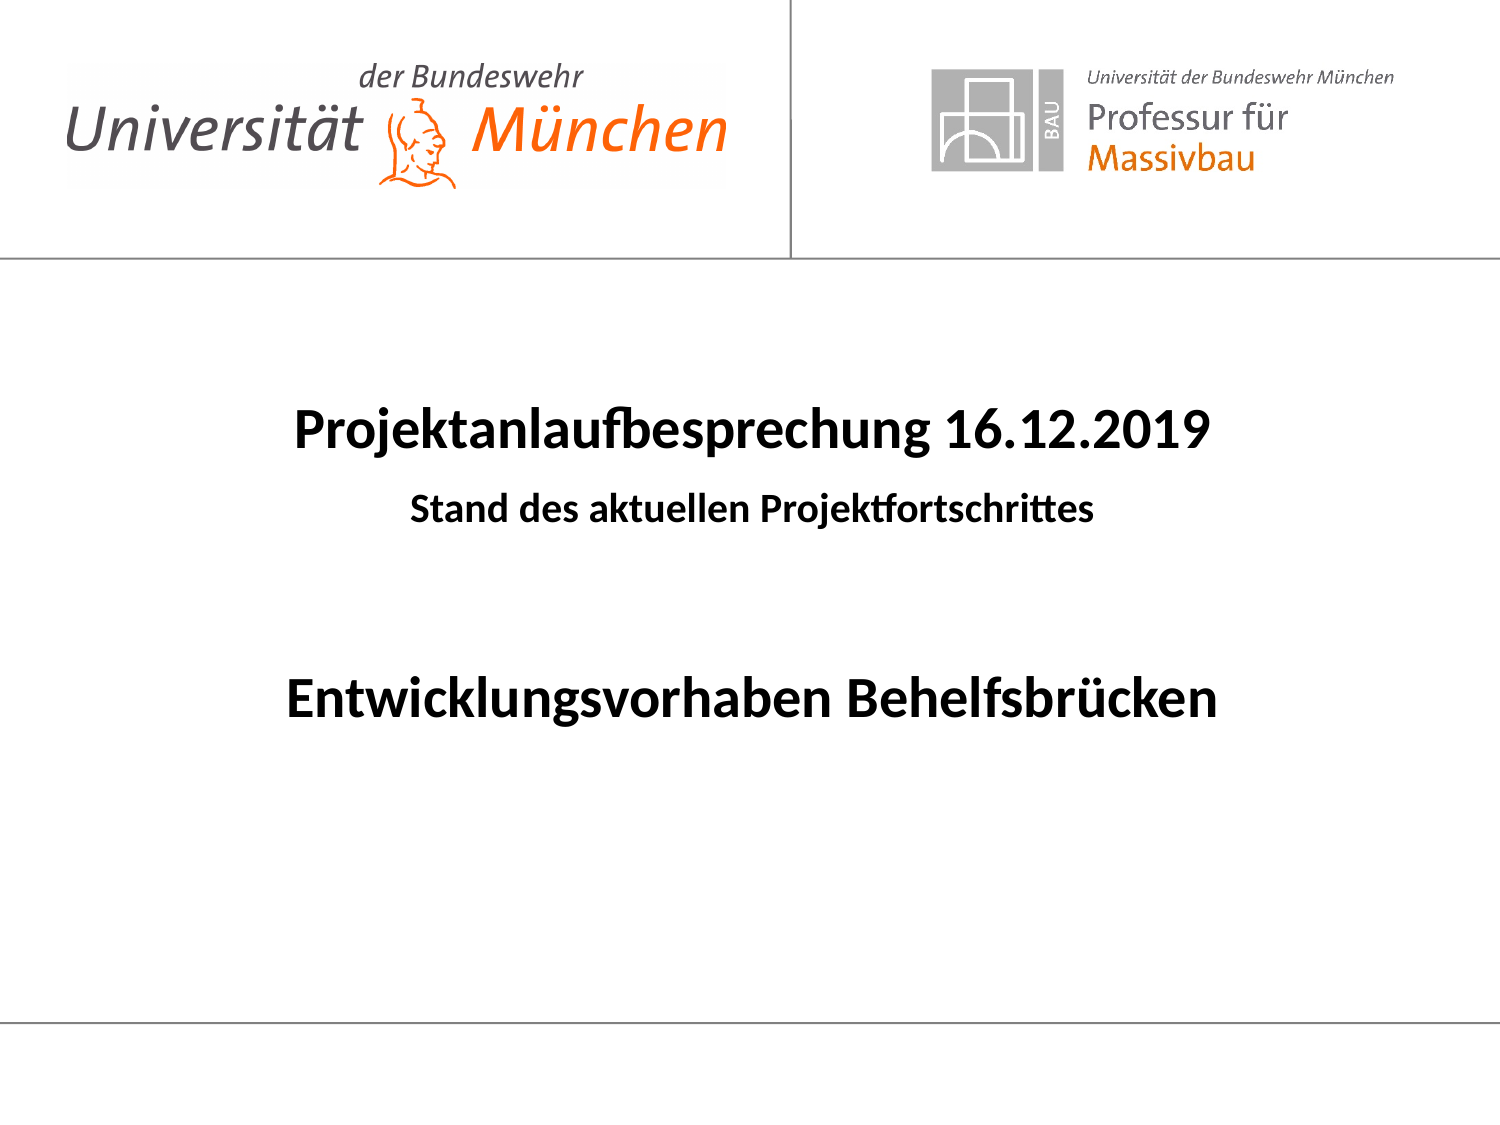

Projektanlaufbesprechung 16.12.2019
Stand des aktuellen Projektfortschrittes

Entwicklungsvorhaben Behelfsbrücken